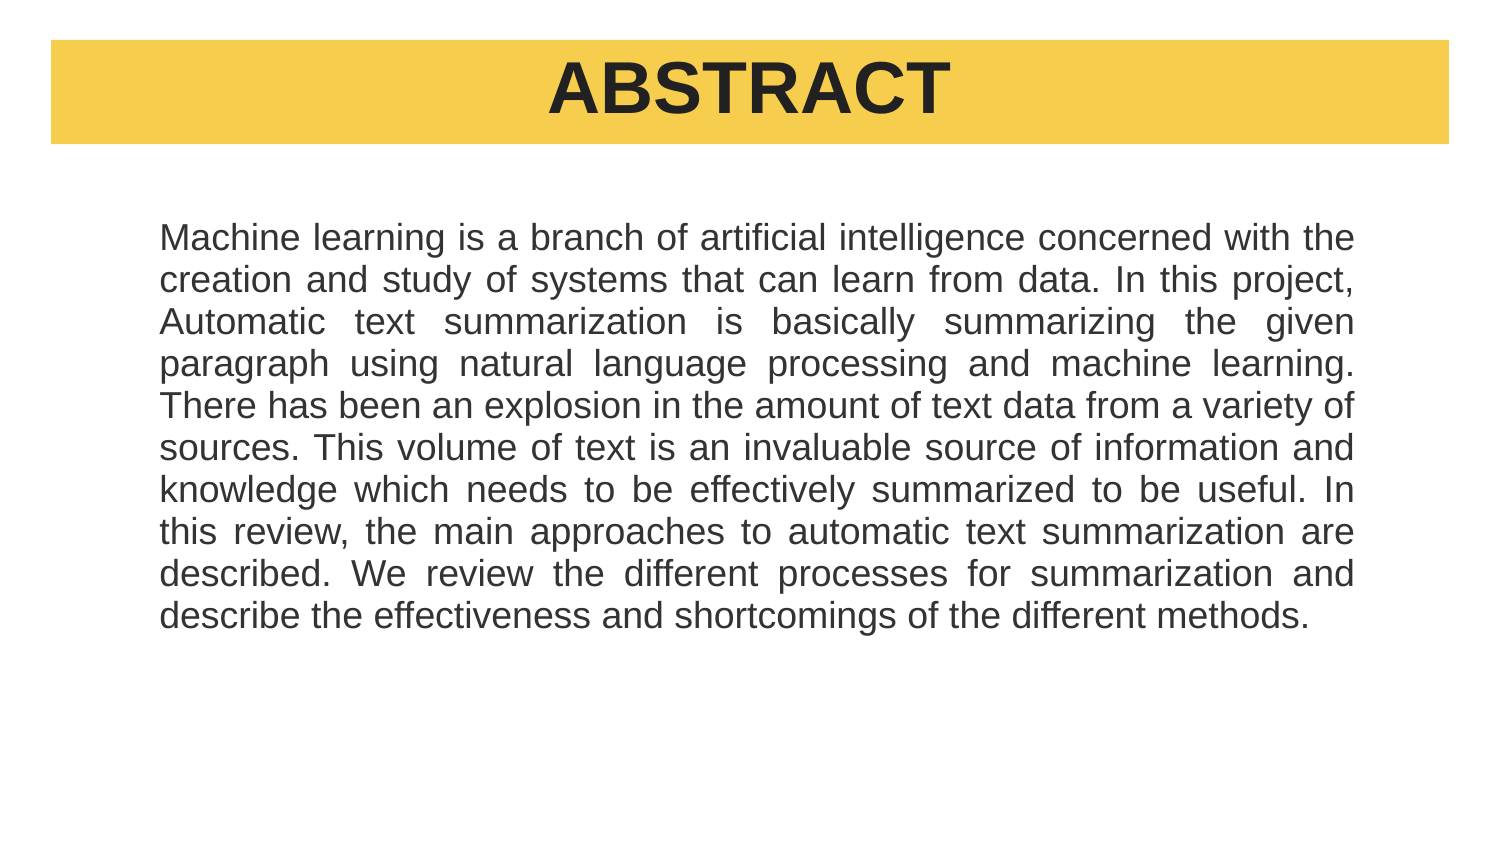

# ABSTRACT

Machine learning is a branch of artificial intelligence concerned with the creation and study of systems that can learn from data. In this project, Automatic text summarization is basically summarizing the given paragraph using natural language processing and machine learning. There has been an explosion in the amount of text data from a variety of sources. This volume of text is an invaluable source of information and knowledge which needs to be effectively summarized to be useful. In this review, the main approaches to automatic text summarization are described. We review the different processes for summarization and describe the effectiveness and shortcomings of the different methods.